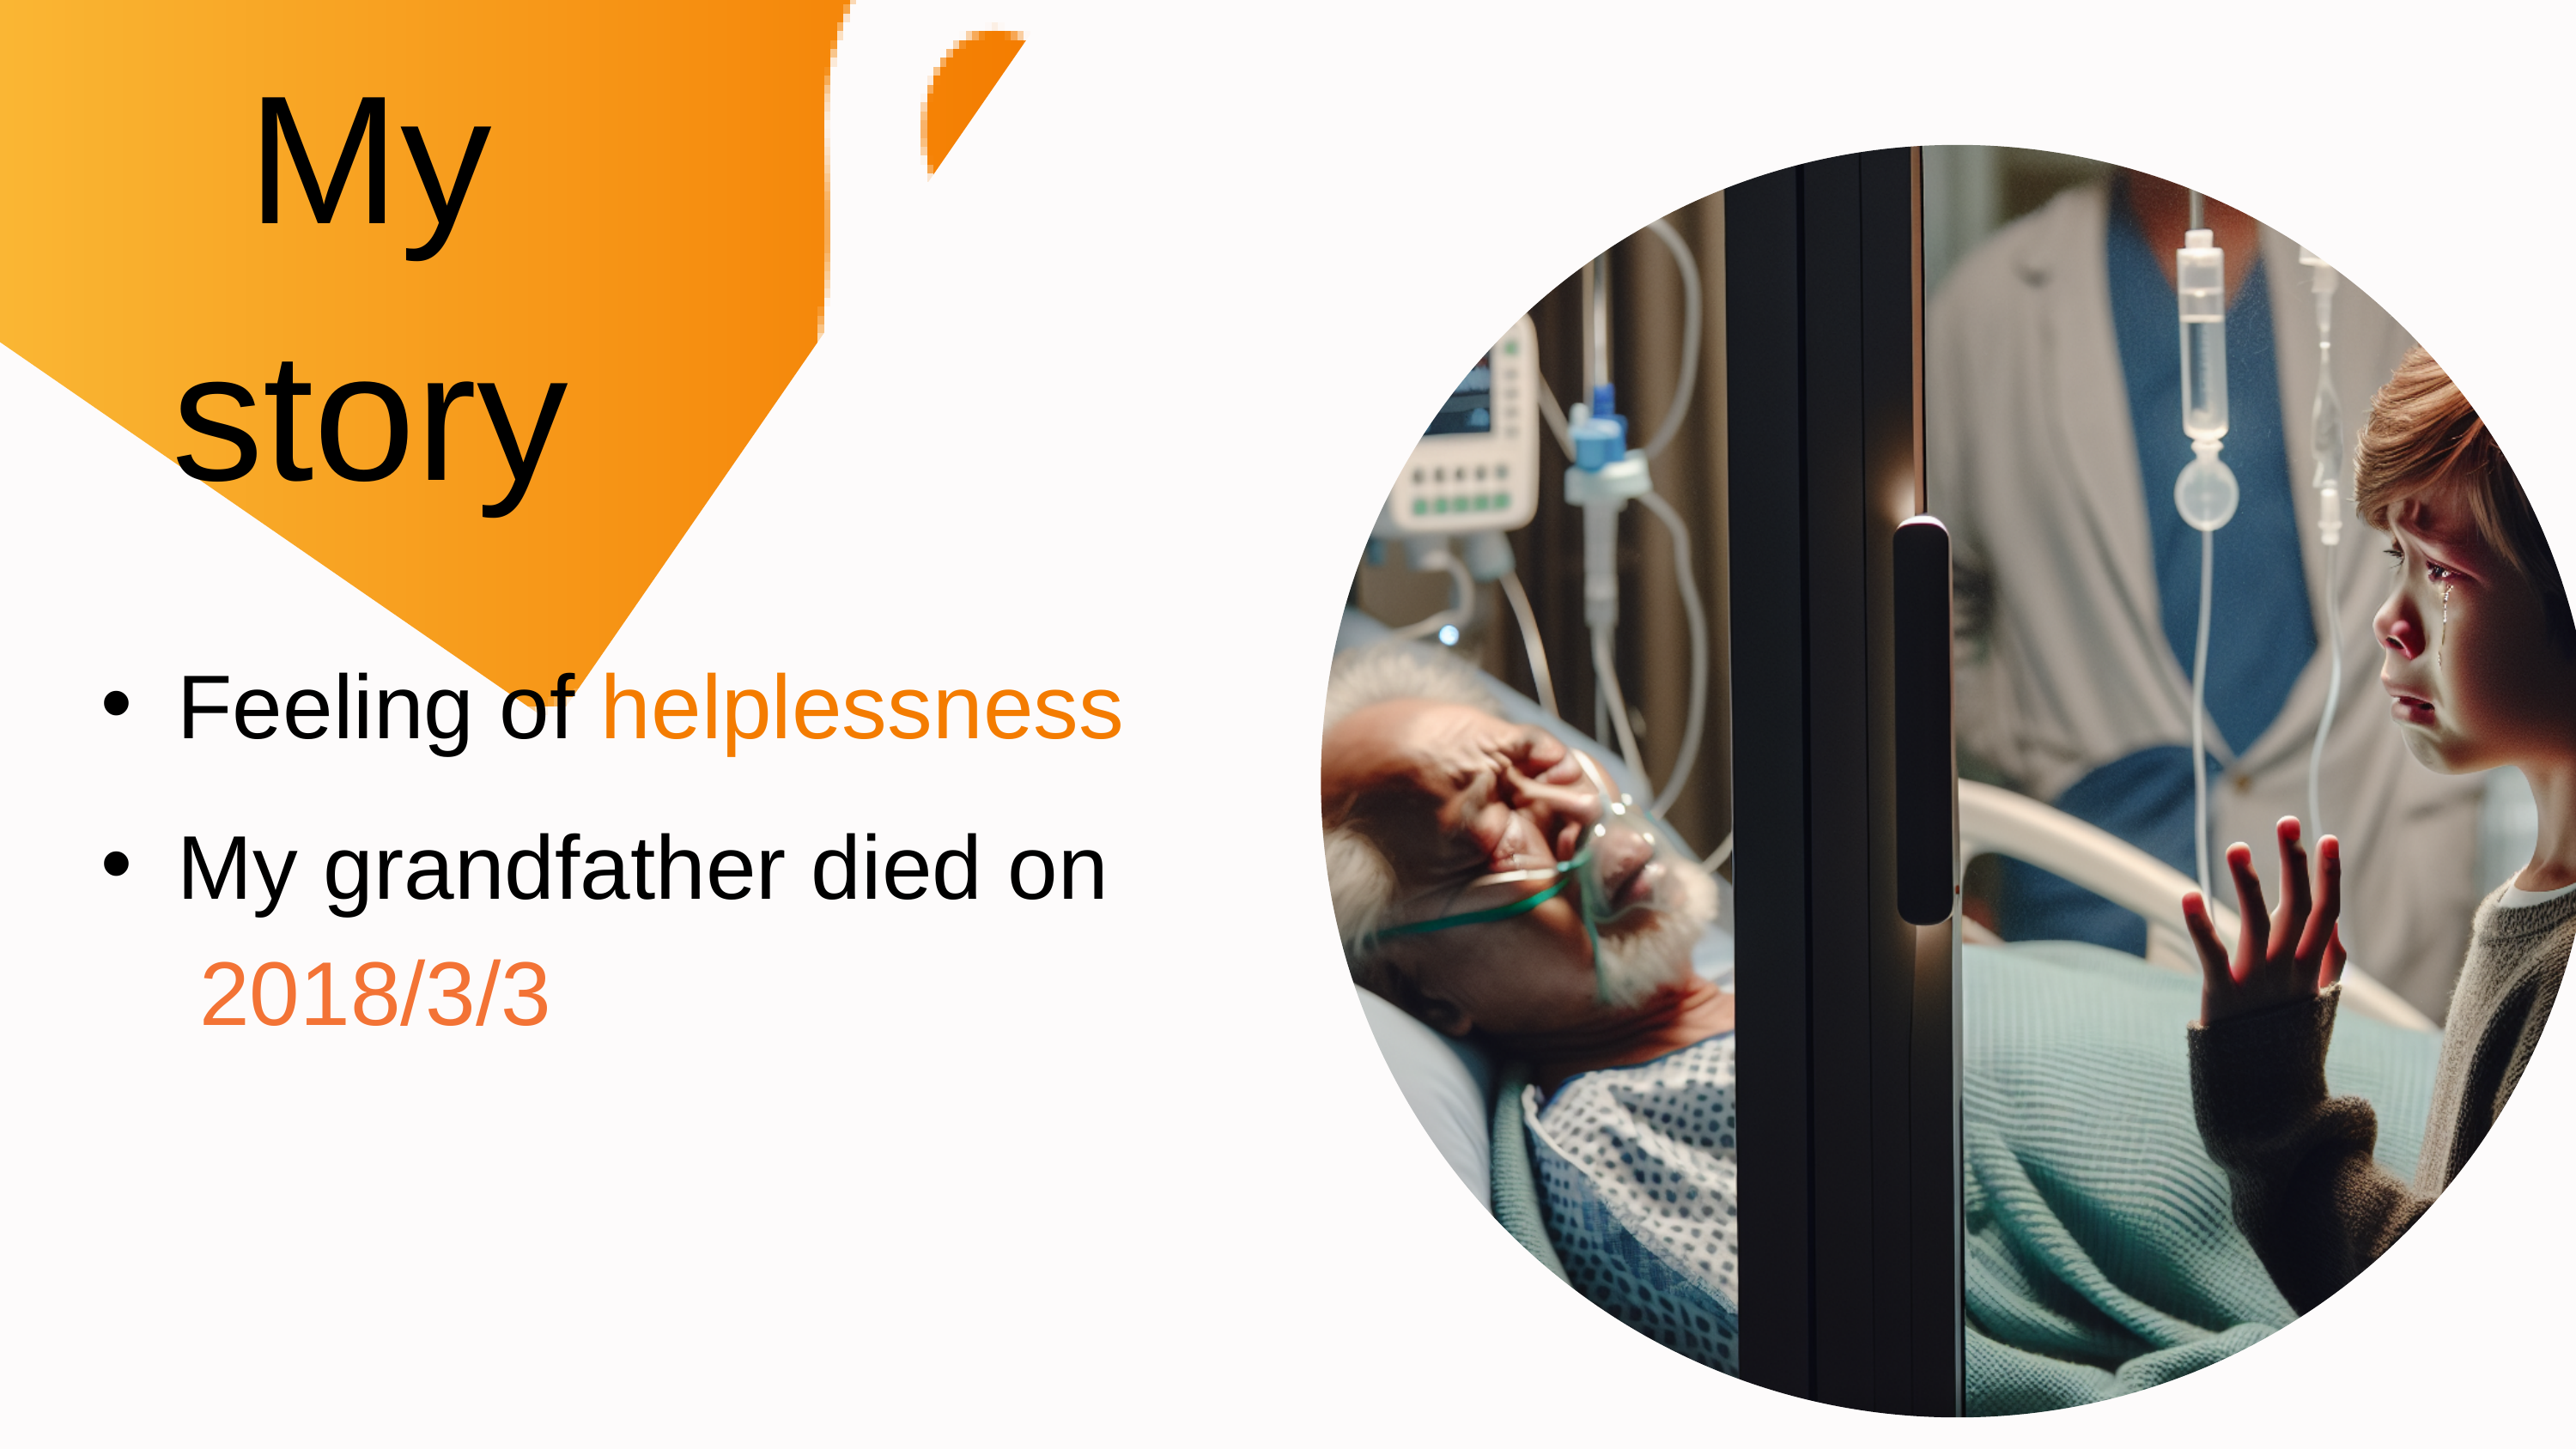

My story

Feeling of helplessness
My grandfather died on
       2018/3/3